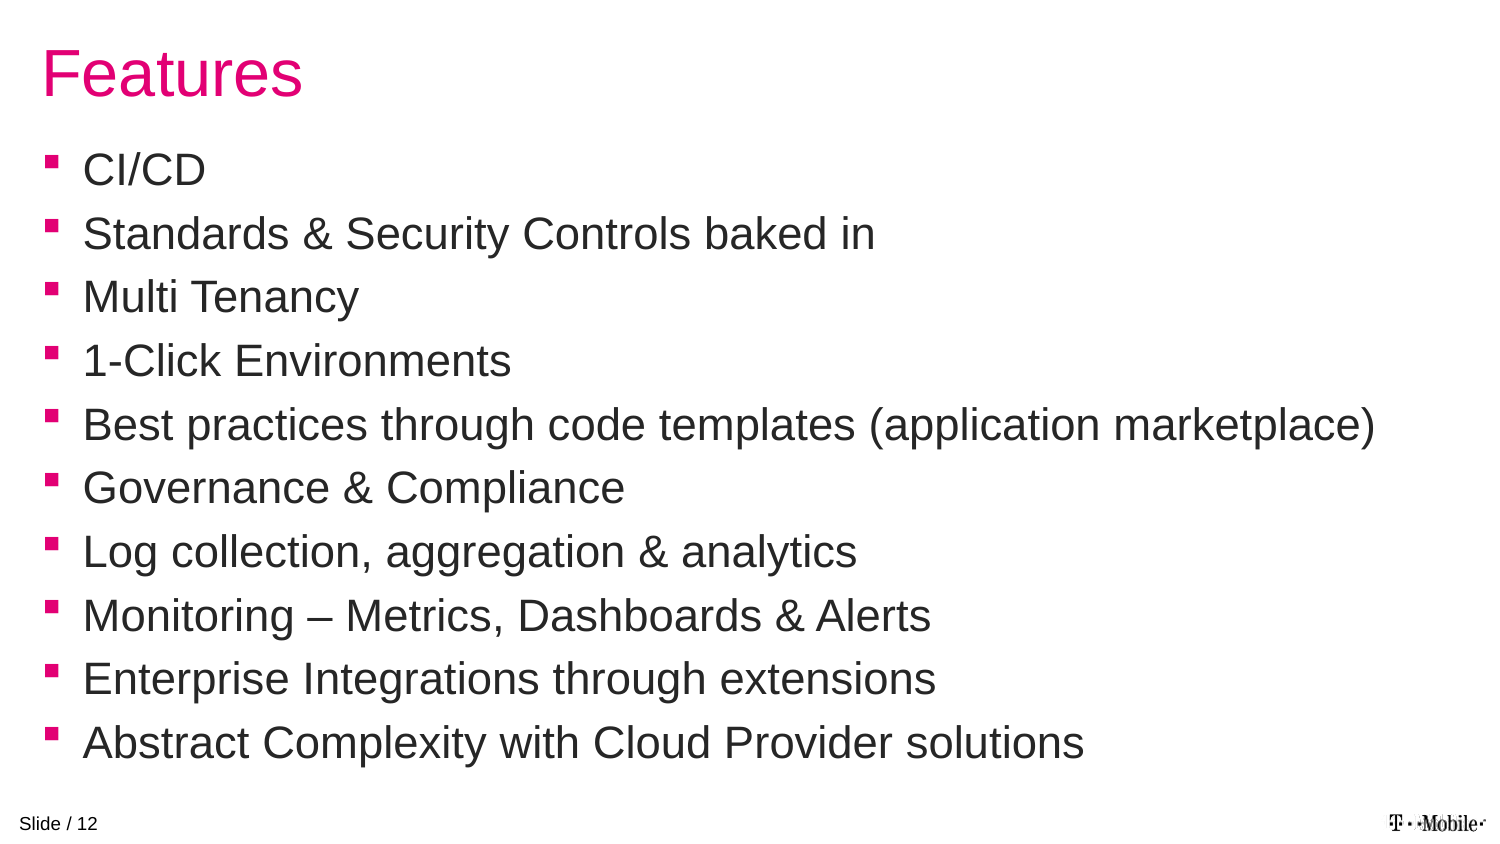

# Features
CI/CD
Standards & Security Controls baked in
Multi Tenancy
1-Click Environments
Best practices through code templates (application marketplace)
Governance & Compliance
Log collection, aggregation & analytics
Monitoring – Metrics, Dashboards & Alerts
Enterprise Integrations through extensions
Abstract Complexity with Cloud Provider solutions